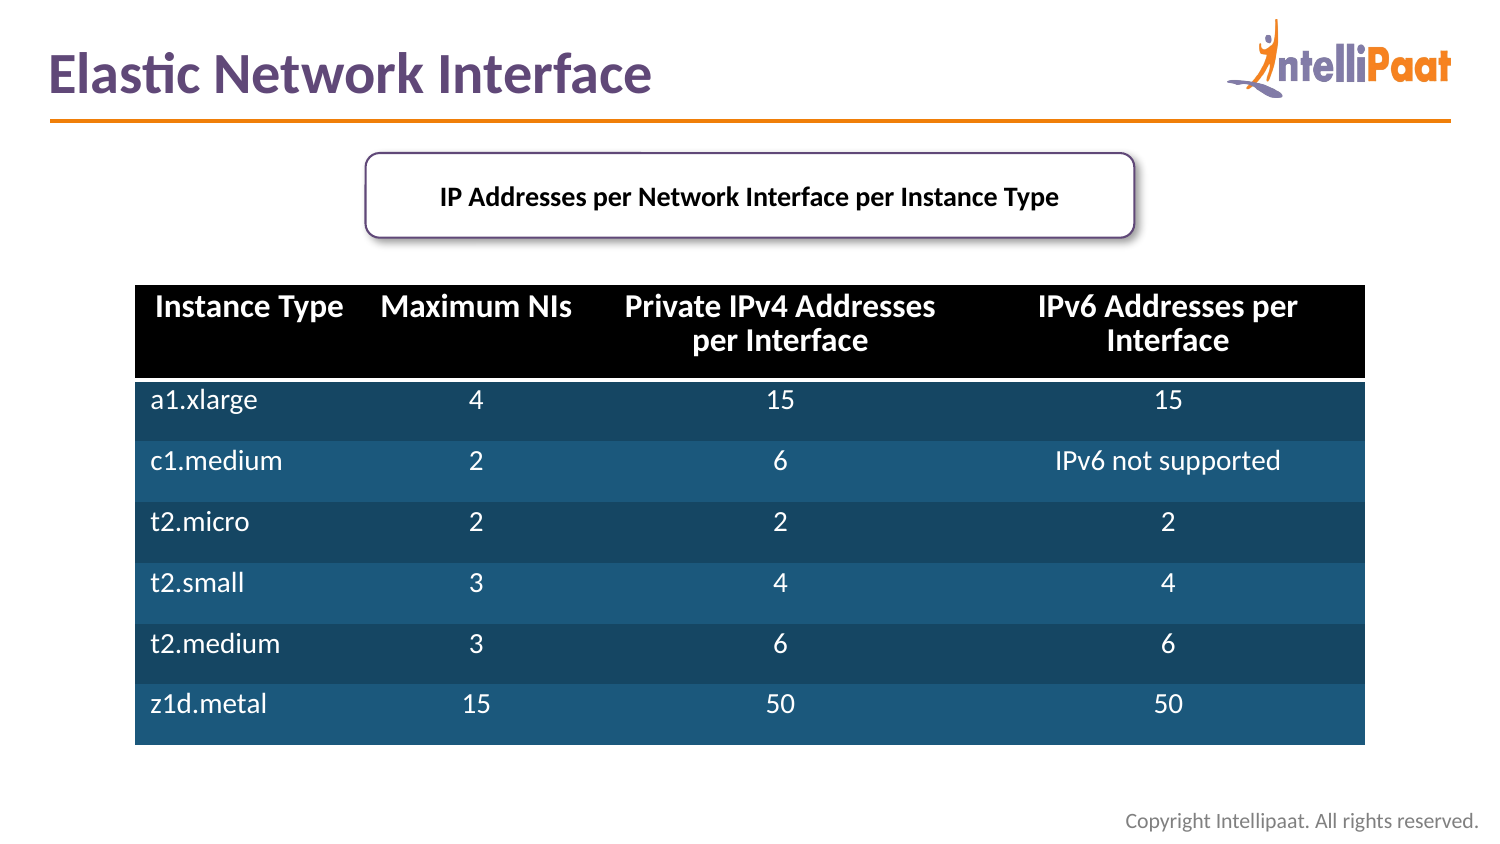

Elastic Network Interface
IP Addresses per Network Interface per Instance Type
| Instance Type | Maximum NIs | Private IPv4 Addresses per Interface | IPv6 Addresses per Interface |
| --- | --- | --- | --- |
| a1.xlarge | 4 | 15 | 15 |
| c1.medium | 2 | 6 | IPv6 not supported |
| t2.micro | 2 | 2 | 2 |
| t2.small | 3 | 4 | 4 |
| t2.medium | 3 | 6 | 6 |
| z1d.metal | 15 | 50 | 50 |